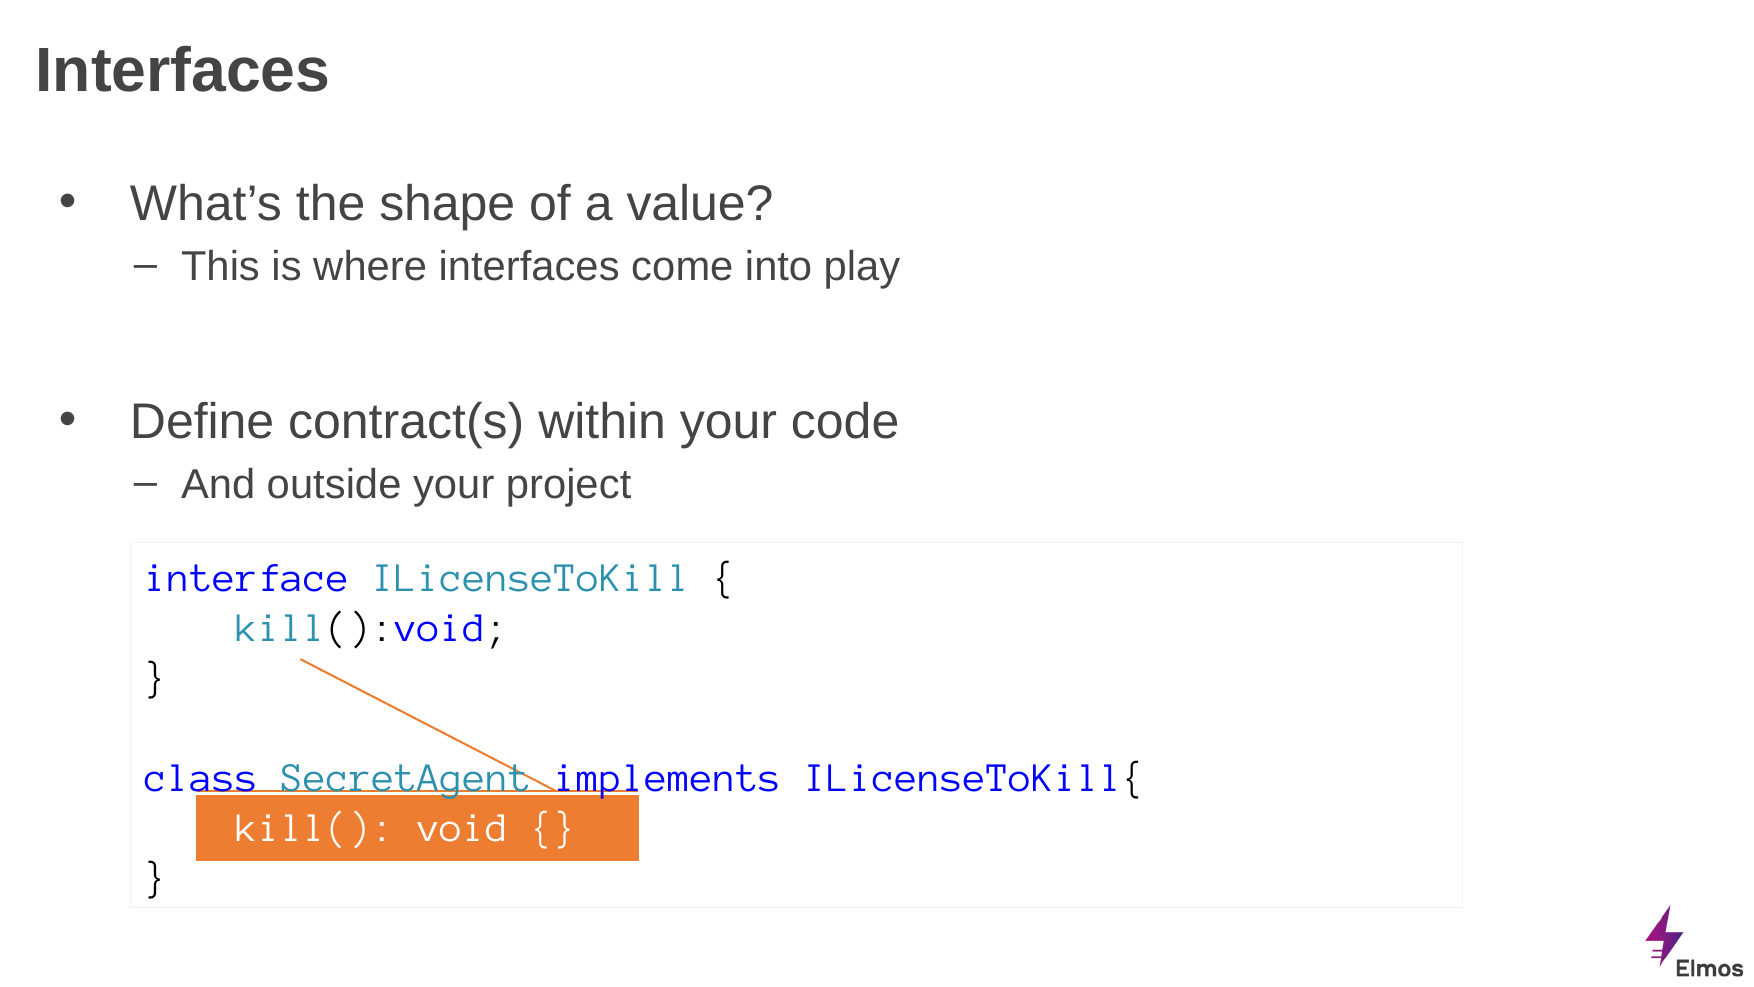

# Interfaces
What’s the shape of a value?
This is where interfaces come into play

Define contract(s) within your code
And outside your project

interface ILicenseToKill {
    kill():void;
}

class SecretAgent implements ILicenseToKill{
    kill(): void {}
}